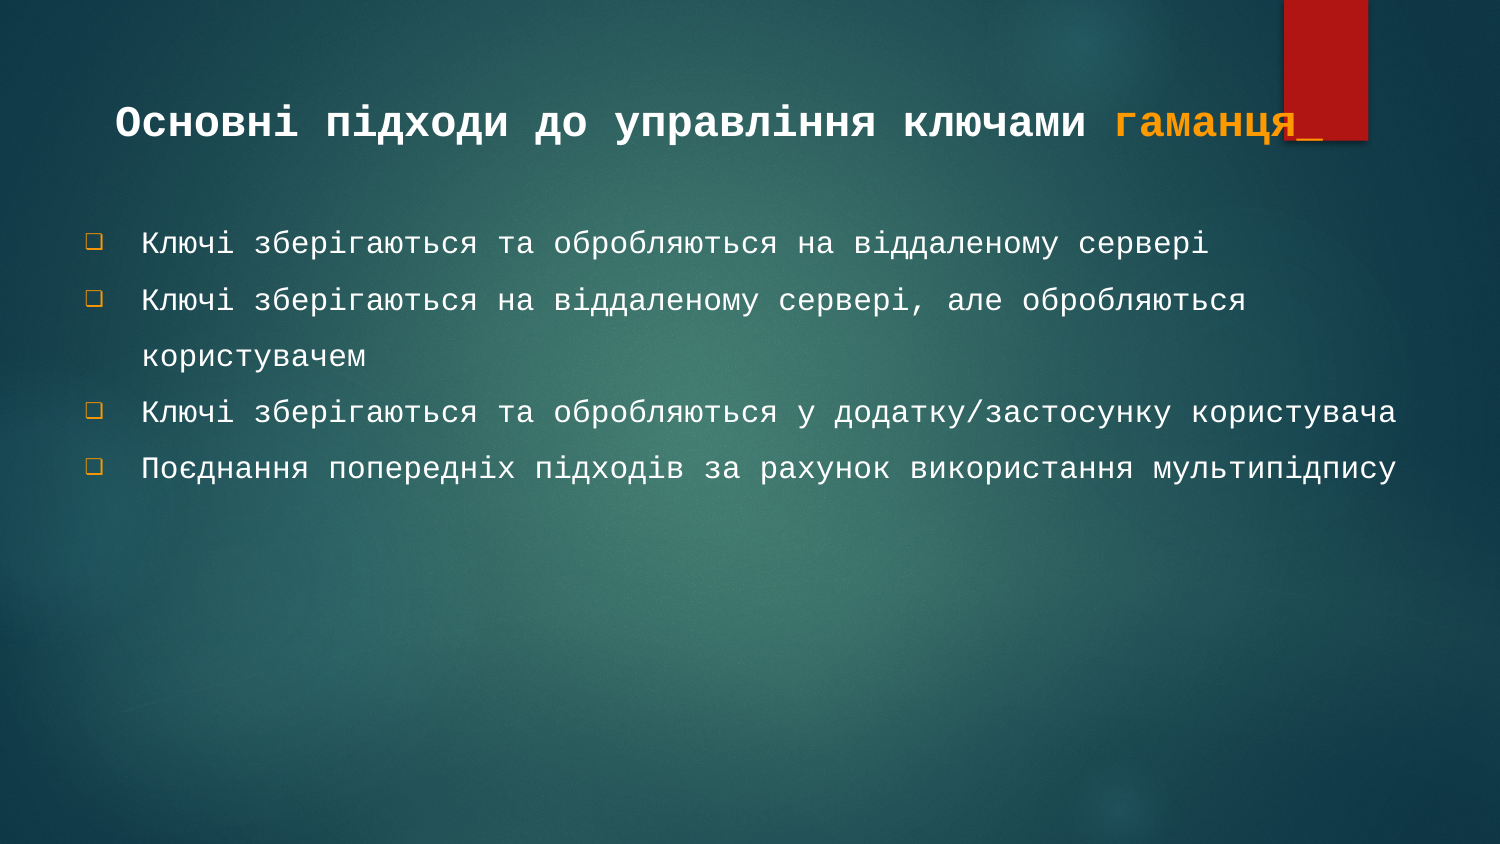

# Основні підходи до управління ключами гаманця_
Ключі зберігаються та обробляються на віддаленому сервері
Ключі зберігаються на віддаленому сервері, але обробляються користувачем
Ключі зберігаються та обробляються у додатку/застосунку користувача
Поєднання попередніх підходів за рахунок використання мультипідпису